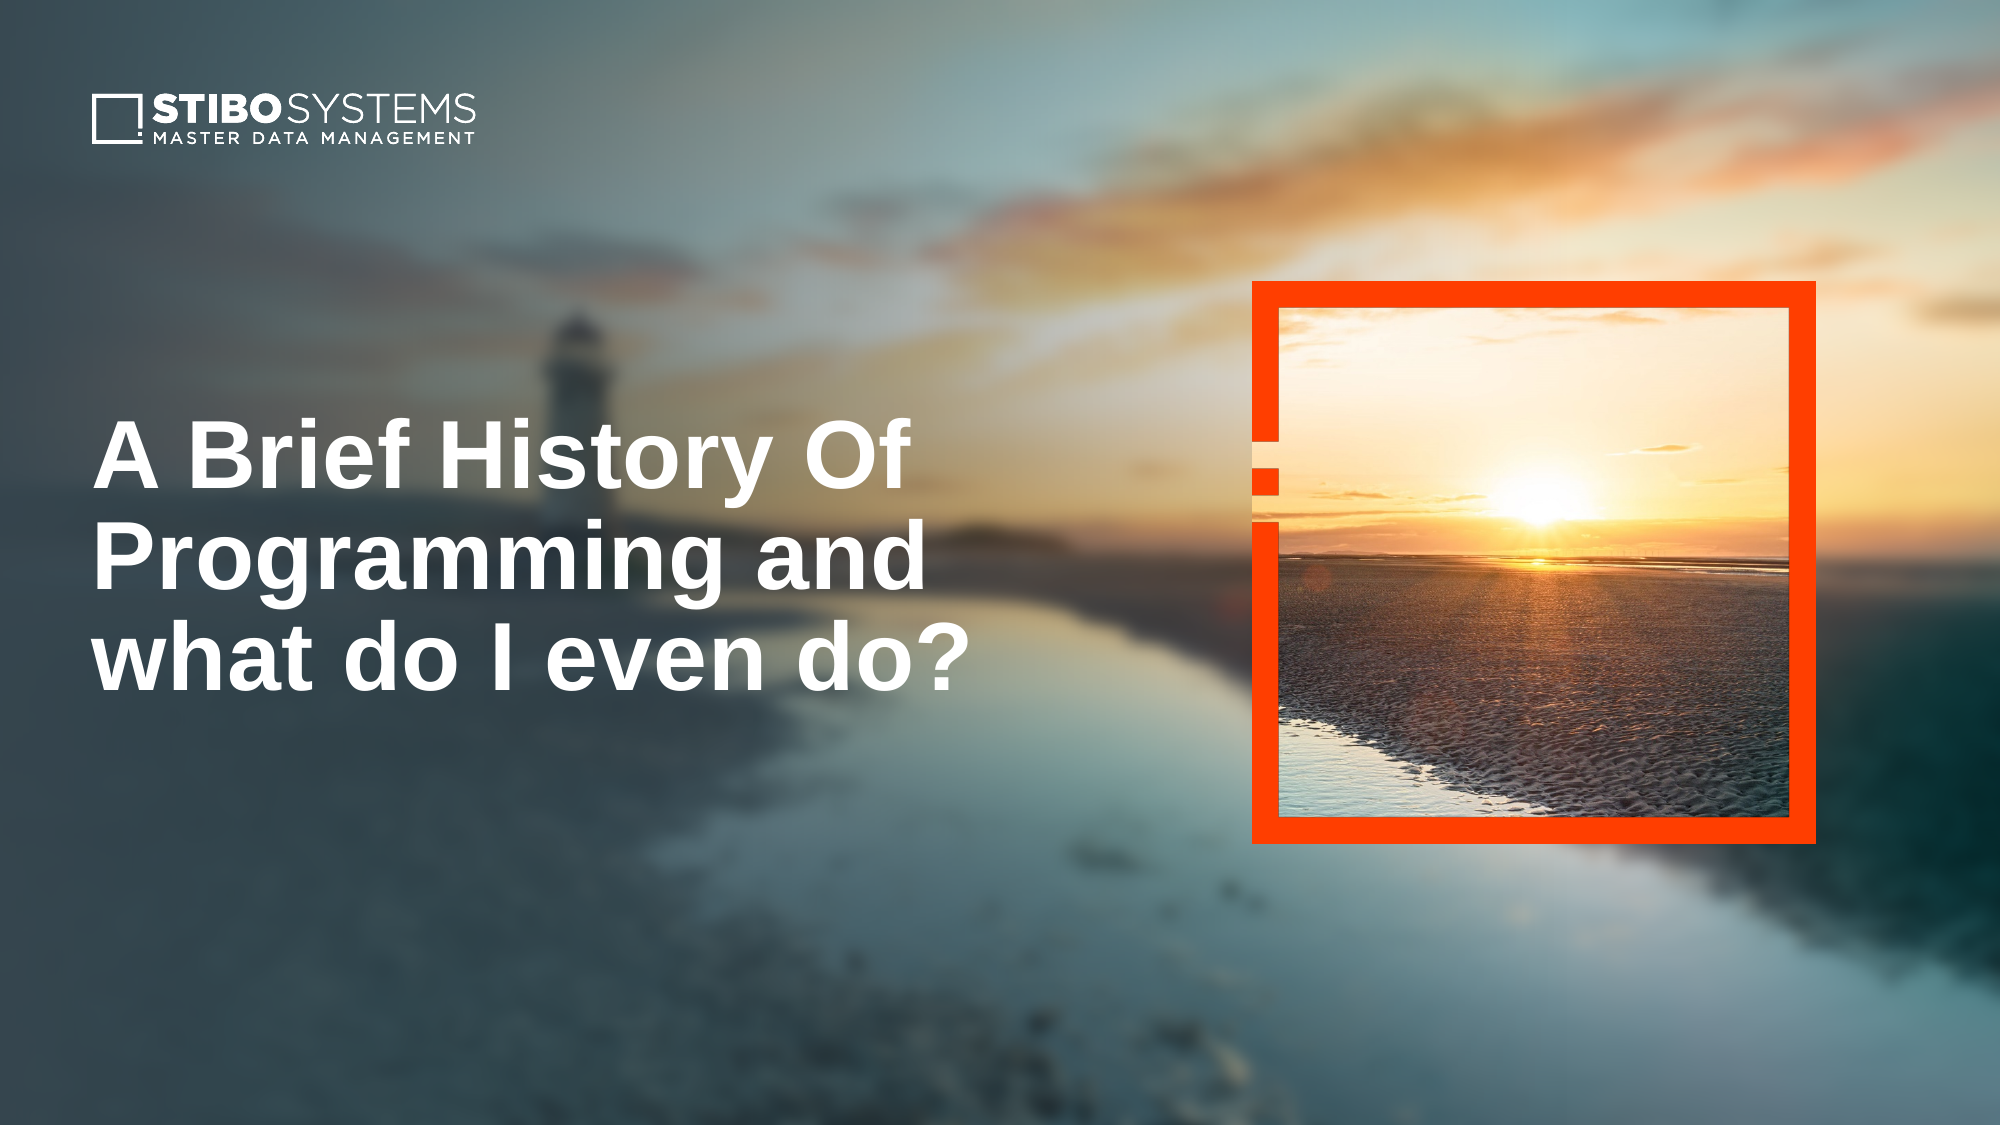

# A Brief History Of Programming and what do I even do?